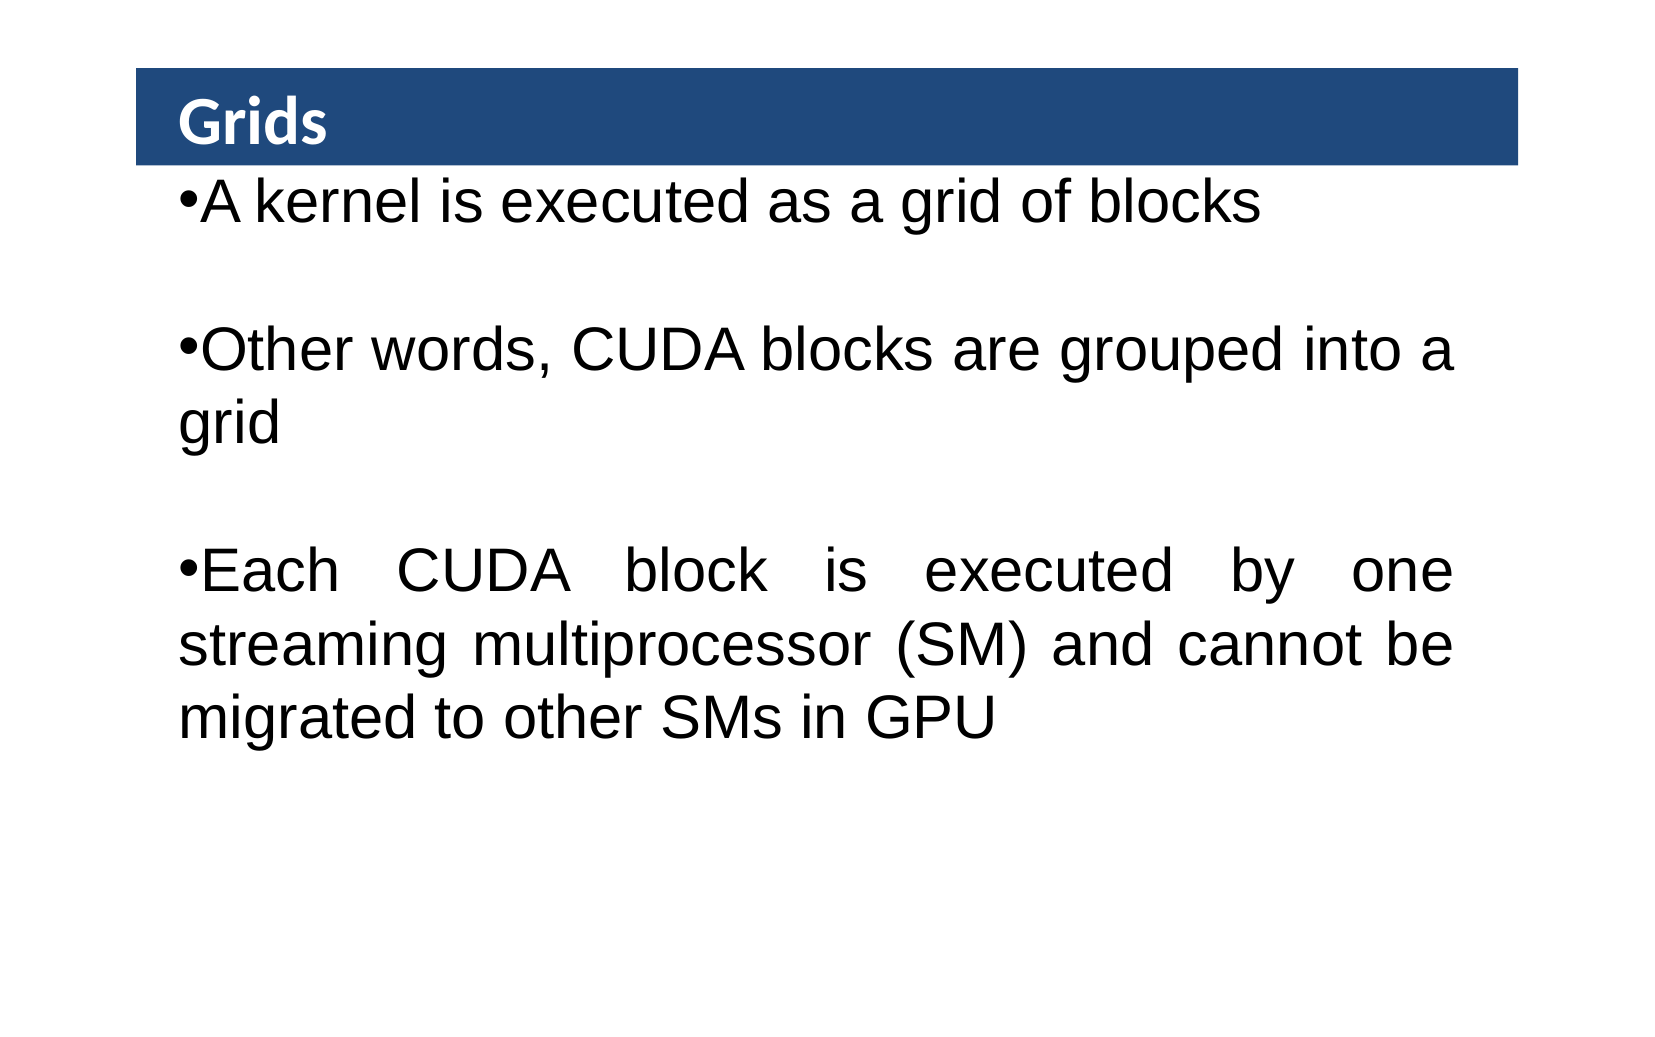

Grids

A kernel is executed as a grid of blocks

Other words, CUDA blocks are grouped into a grid

Each CUDA block is executed by one streaming multiprocessor (SM) and cannot be migrated to other SMs in GPU